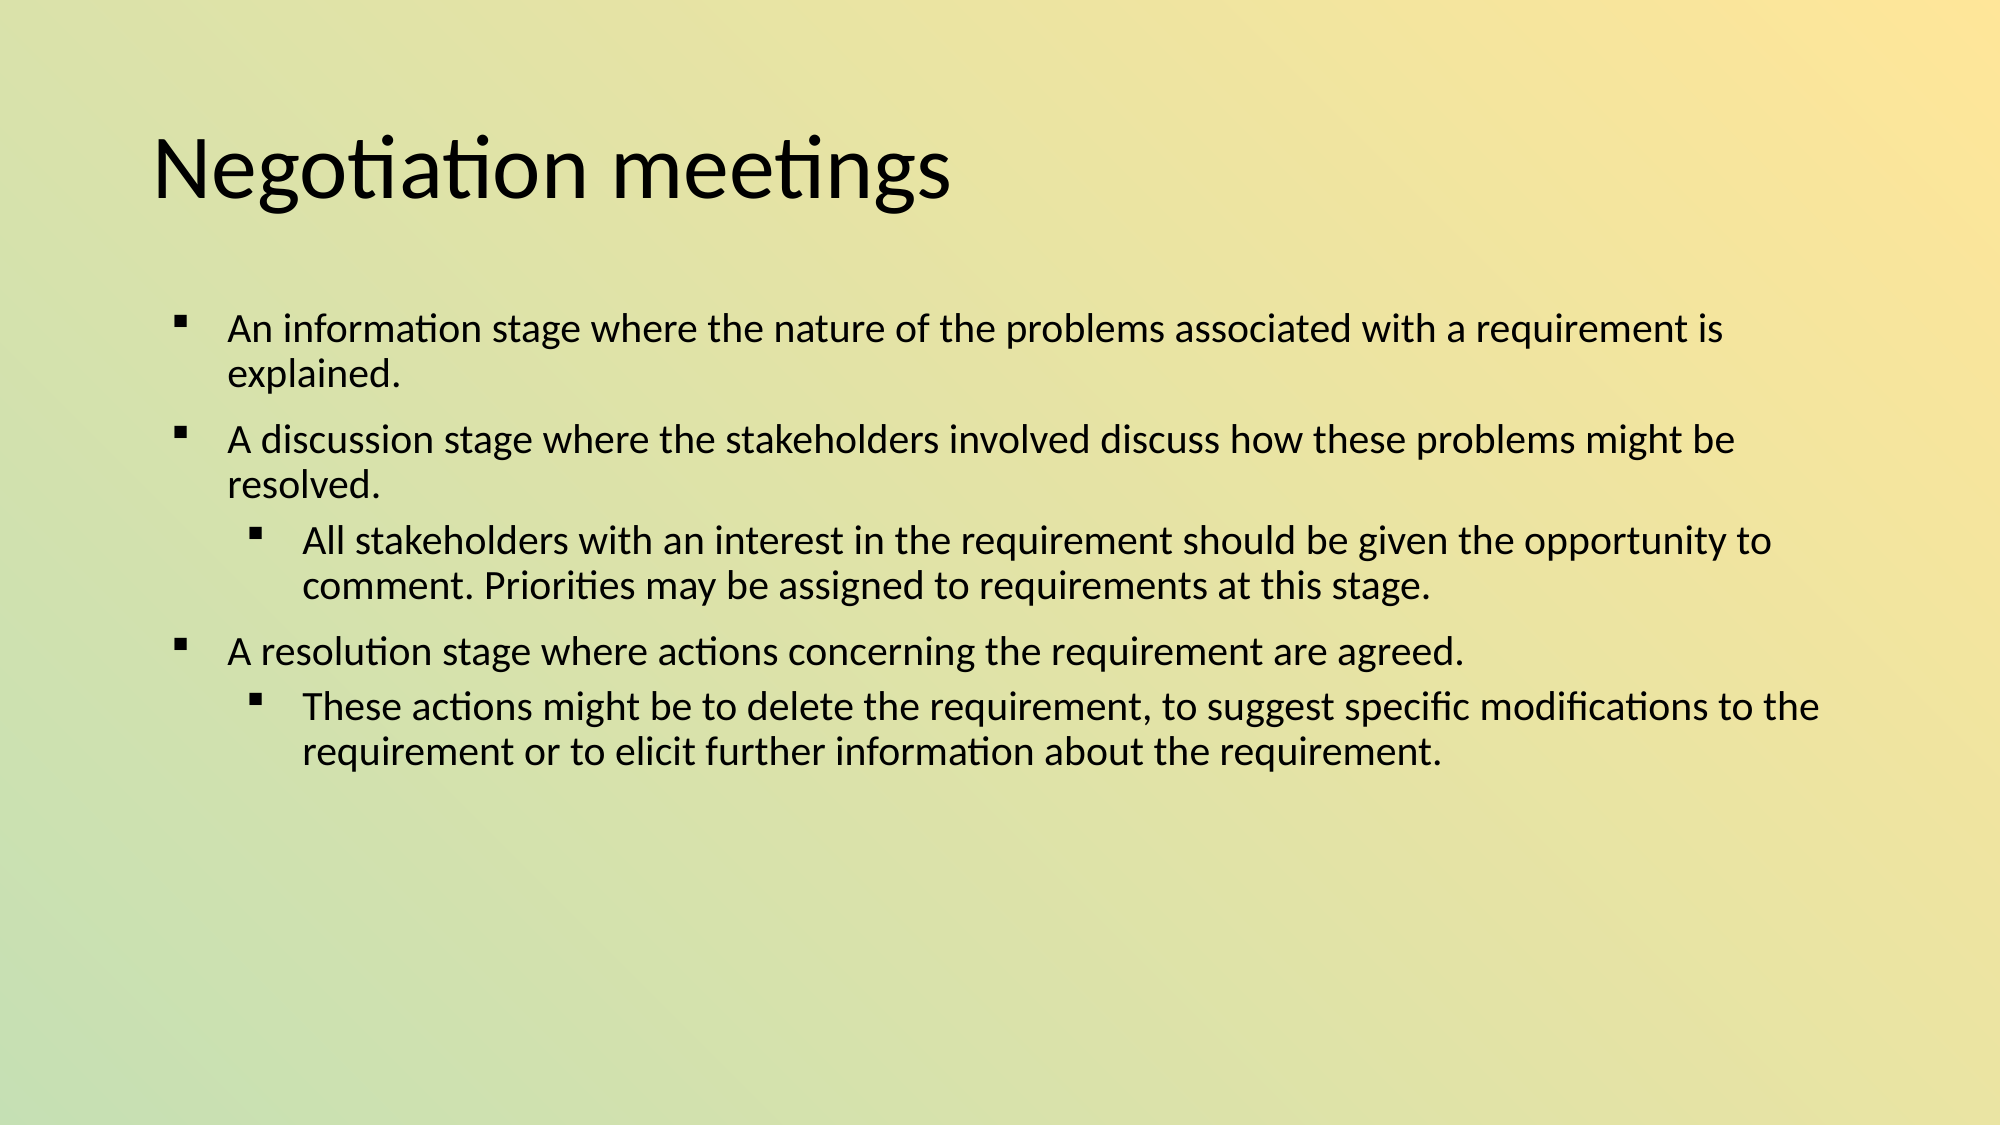

# Negotiation meetings
An information stage where the nature of the problems associated with a requirement is explained.
A discussion stage where the stakeholders involved discuss how these problems might be resolved.
All stakeholders with an interest in the requirement should be given the opportunity to comment. Priorities may be assigned to requirements at this stage.
A resolution stage where actions concerning the requirement are agreed.
These actions might be to delete the requirement, to suggest specific modifications to the requirement or to elicit further information about the requirement.